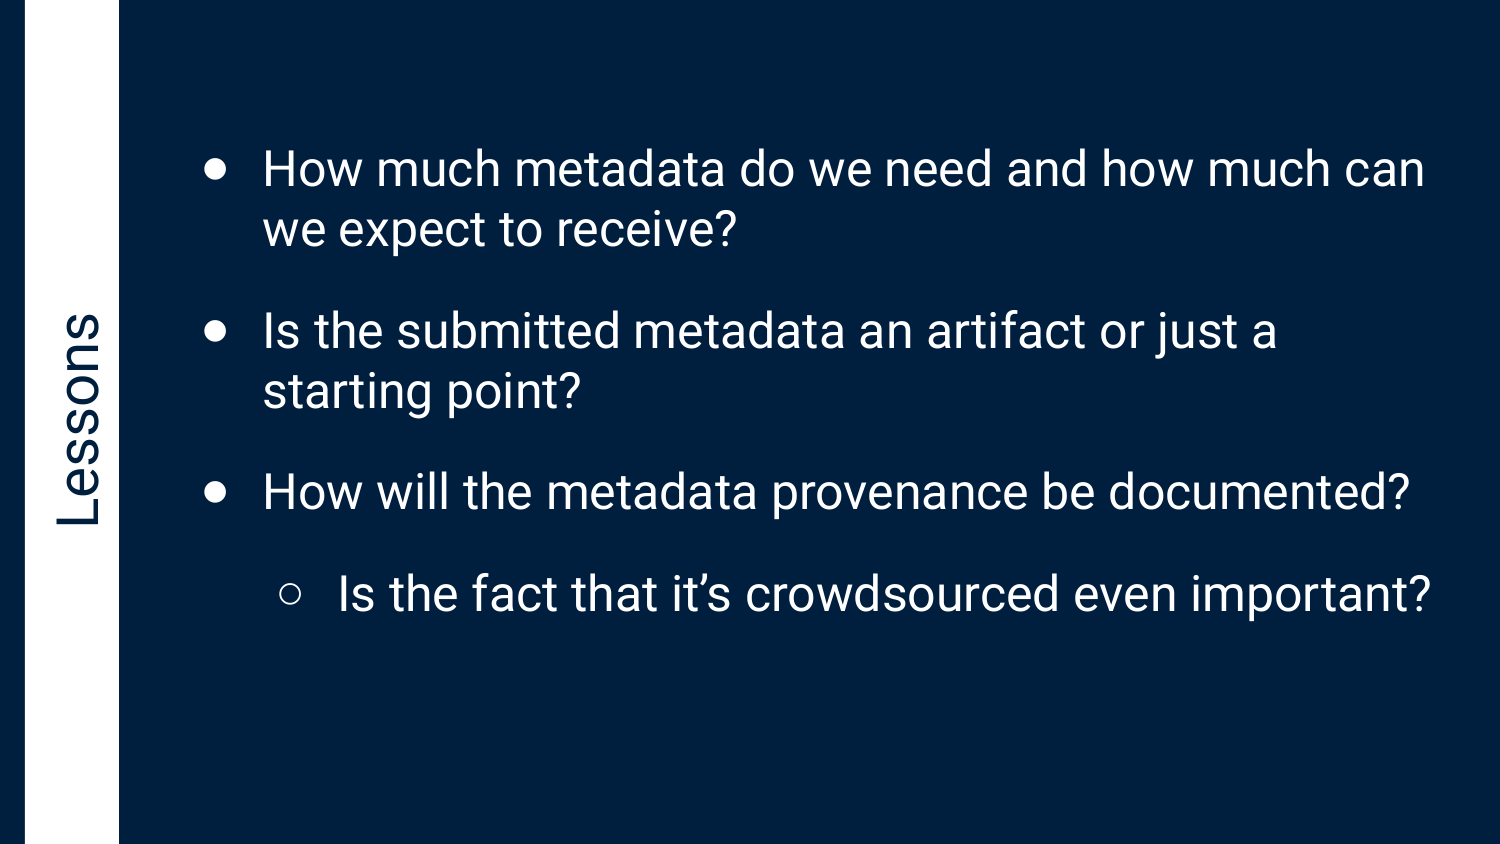

How much metadata do we need and how much can we expect to receive?
Is the submitted metadata an artifact or just a starting point?
How will the metadata provenance be documented?
Is the fact that it’s crowdsourced even important?
Lessons